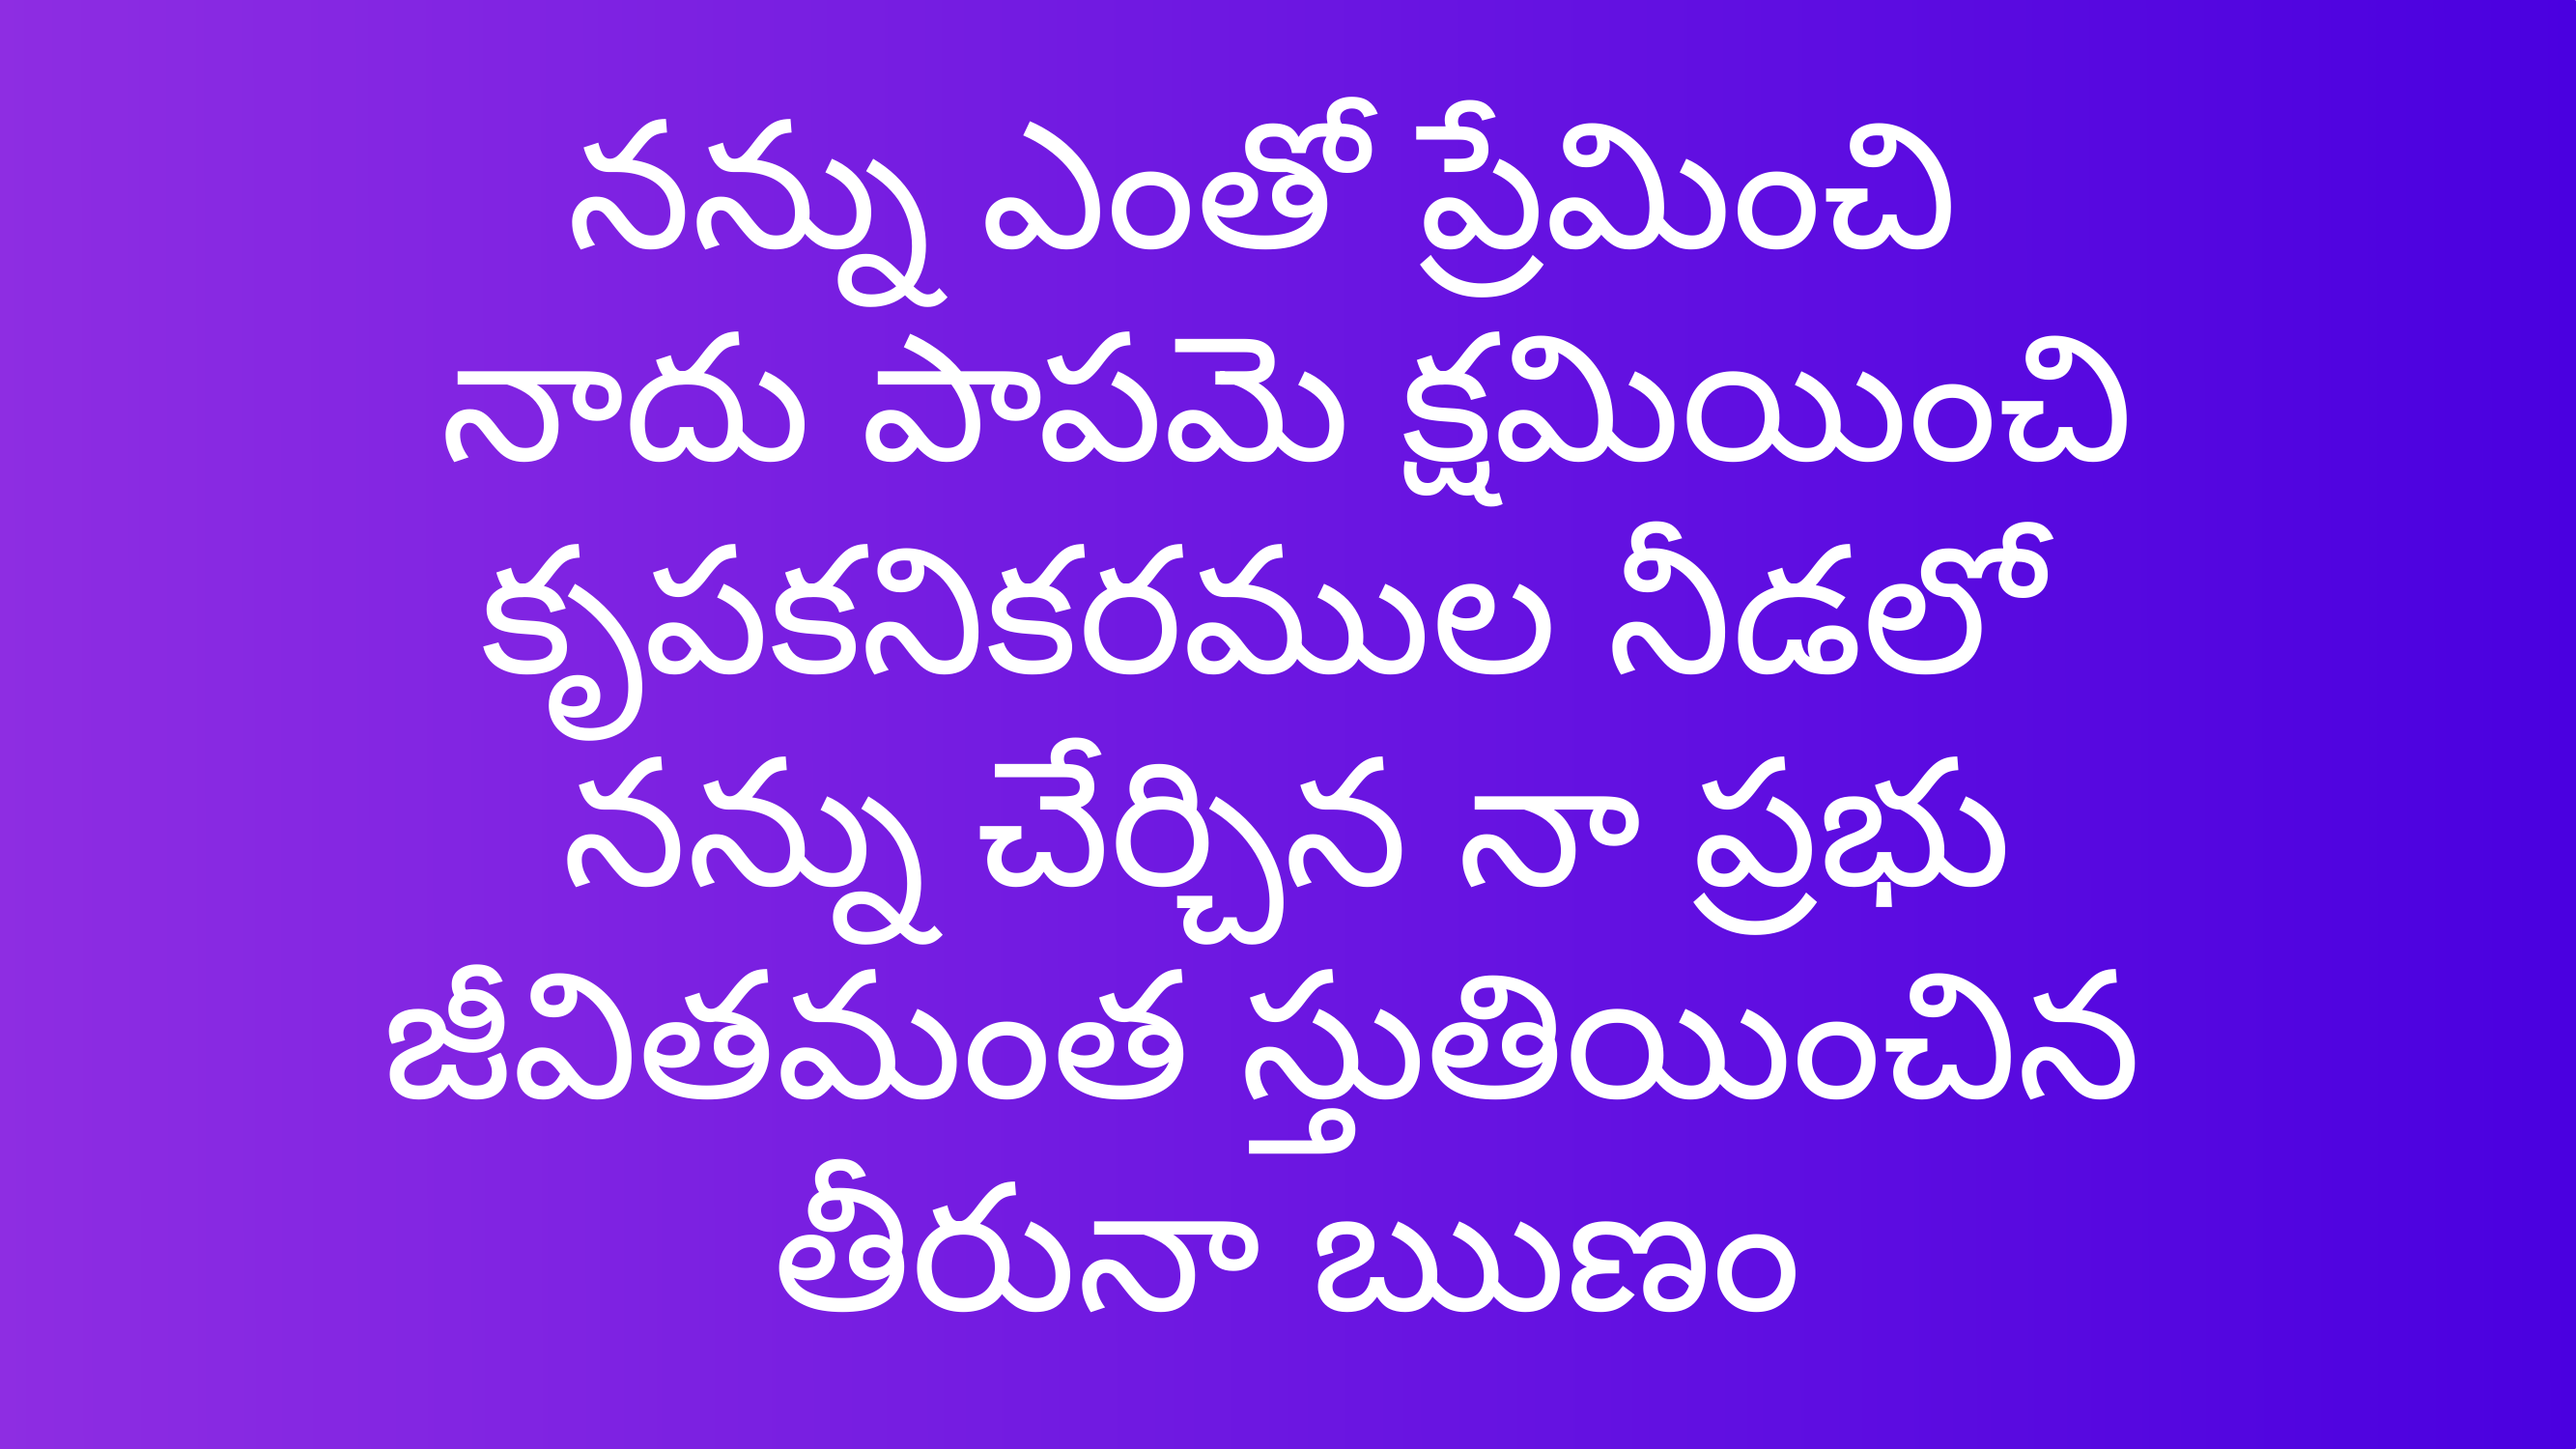

నన్ను ఎంతో ప్రేమించి
నాదు పాపమె క్షమియించి
కృపకనికరముల నీడలో
నన్ను చేర్చిన నా ప్రభు
జీవితమంత స్తుతియించిన
తీరునా ఋణం